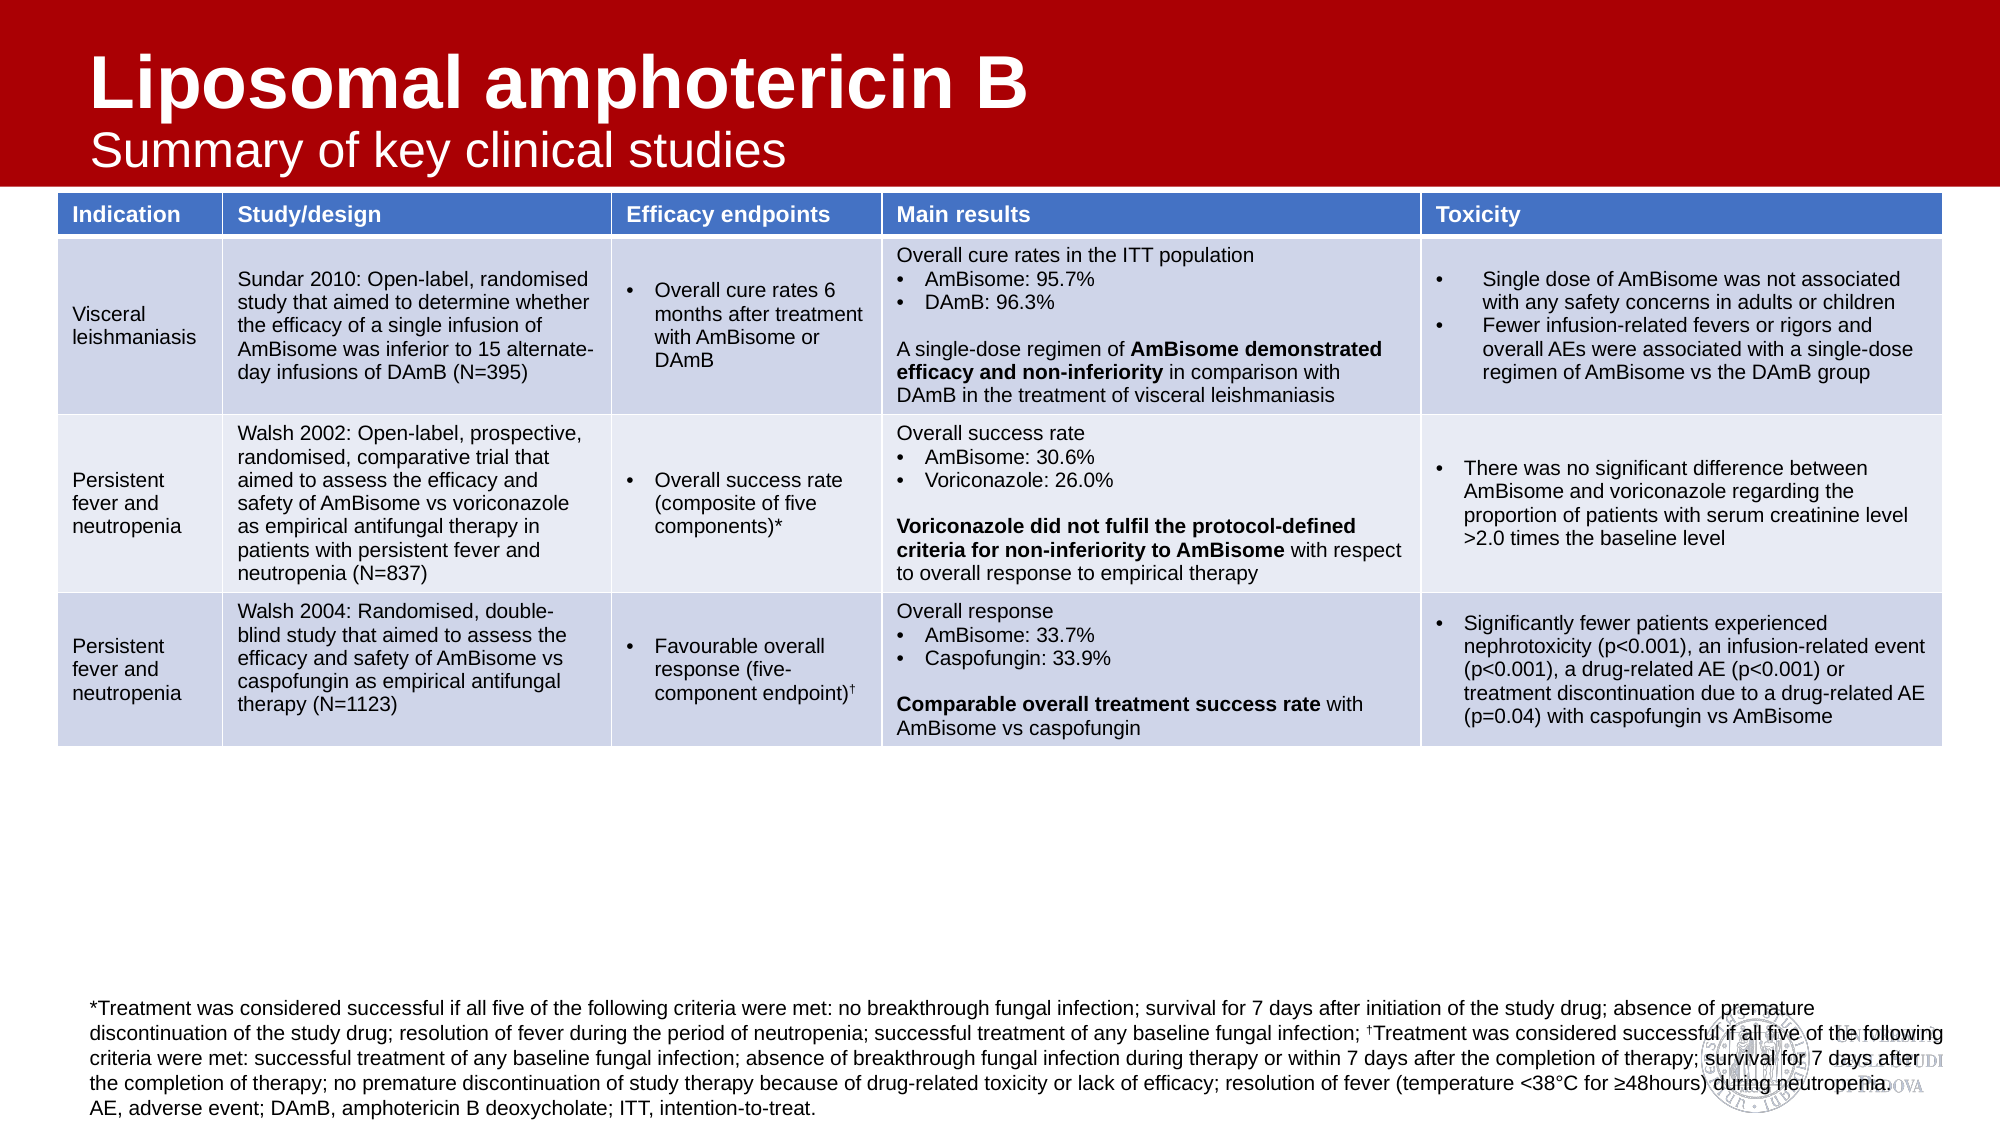

# Liposomal amphotericin B Summary of key clinical studies
| Indication | Study/design | Efficacy endpoints | Main results | Toxicity |
| --- | --- | --- | --- | --- |
| Visceral leishmaniasis | Sundar 2010: Open-label, randomised study that aimed to determine whether the efficacy of a single infusion of AmBisome was inferior to 15 alternate-day infusions of DAmB (N=395) | Overall cure rates 6 months after treatment with AmBisome or DAmB | Overall cure rates in the ITT population AmBisome: 95.7% DAmB: 96.3% A single-dose regimen of AmBisome demonstrated efficacy and non-inferiority in comparison with DAmB in the treatment of visceral leishmaniasis | Single dose of AmBisome was not associated with any safety concerns in adults or children Fewer infusion-related fevers or rigors and overall AEs were associated with a single-dose regimen of AmBisome vs the DAmB group |
| Persistent fever and neutropenia | Walsh 2002: Open-label, prospective, randomised, comparative trial that aimed to assess the efficacy and safety of AmBisome vs voriconazole as empirical antifungal therapy in patients with persistent fever and neutropenia (N=837) | Overall success rate (composite of five components)\* | Overall success rate AmBisome: 30.6% Voriconazole: 26.0% Voriconazole did not fulfil the protocol-defined criteria for non-inferiority to AmBisome with respect to overall response to empirical therapy | There was no significant difference between AmBisome and voriconazole regarding the proportion of patients with serum creatinine level >2.0 times the baseline level |
| Persistent fever and neutropenia | Walsh 2004: Randomised, double-blind study that aimed to assess the efficacy and safety of AmBisome vs caspofungin as empirical antifungal therapy (N=1123) | Favourable overall response (five-component endpoint)† | Overall response AmBisome: 33.7% Caspofungin: 33.9% Comparable overall treatment success rate with AmBisome vs caspofungin | Significantly fewer patients experienced nephrotoxicity (p<0.001), an infusion-related event (p<0.001), a drug-related AE (p<0.001) or treatment discontinuation due to a drug-related AE (p=0.04) with caspofungin vs AmBisome |
*Treatment was considered successful if all five of the following criteria were met: no breakthrough fungal infection; survival for 7 days after initiation of the study drug; absence of premature discontinuation of the study drug; resolution of fever during the period of neutropenia; successful treatment of any baseline fungal infection; †Treatment was considered successful if all five of the following criteria were met: successful treatment of any baseline fungal infection; absence of breakthrough fungal infection during therapy or within 7 days after the completion of therapy; survival for 7 days after the completion of therapy; no premature discontinuation of study therapy because of drug-related toxicity or lack of efficacy; resolution of fever (temperature <38°C for ≥48hours) during neutropenia.
AE, adverse event; DAmB, amphotericin B deoxycholate; ITT, intention-to-treat.